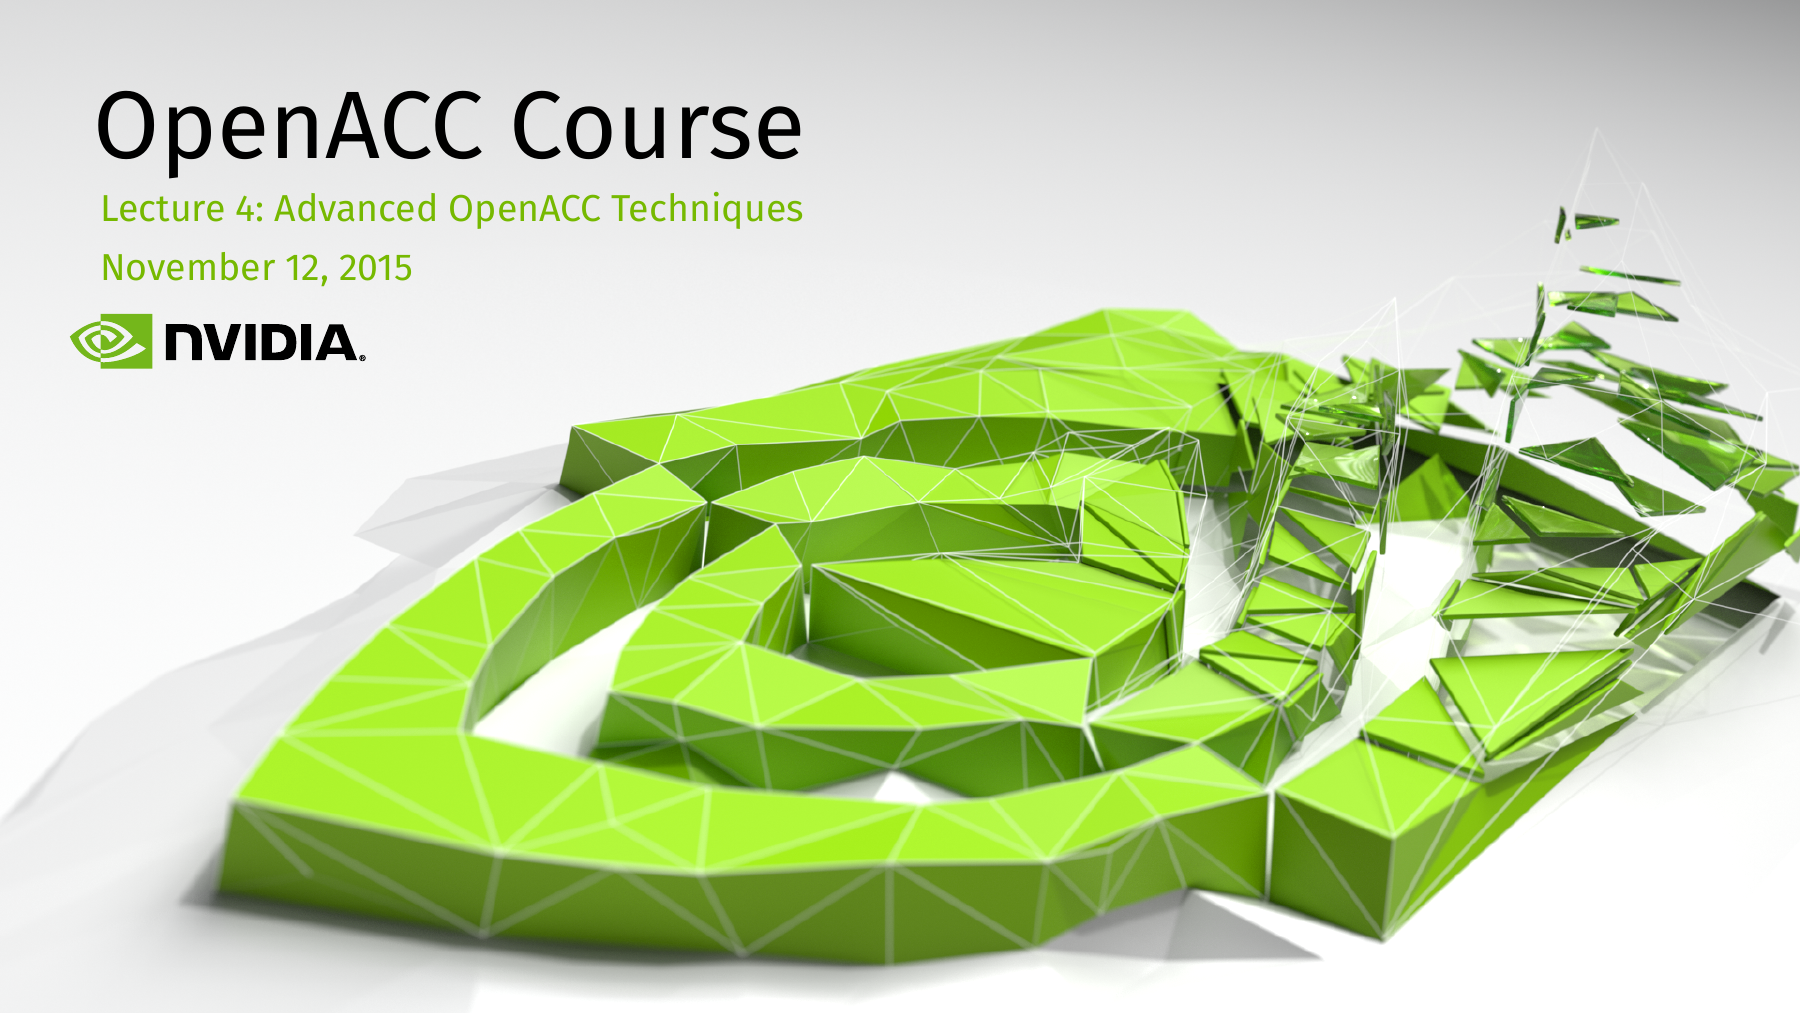

# OpenACC Course
Lecture 4: Advanced OpenACC Techniques
November 12, 2015